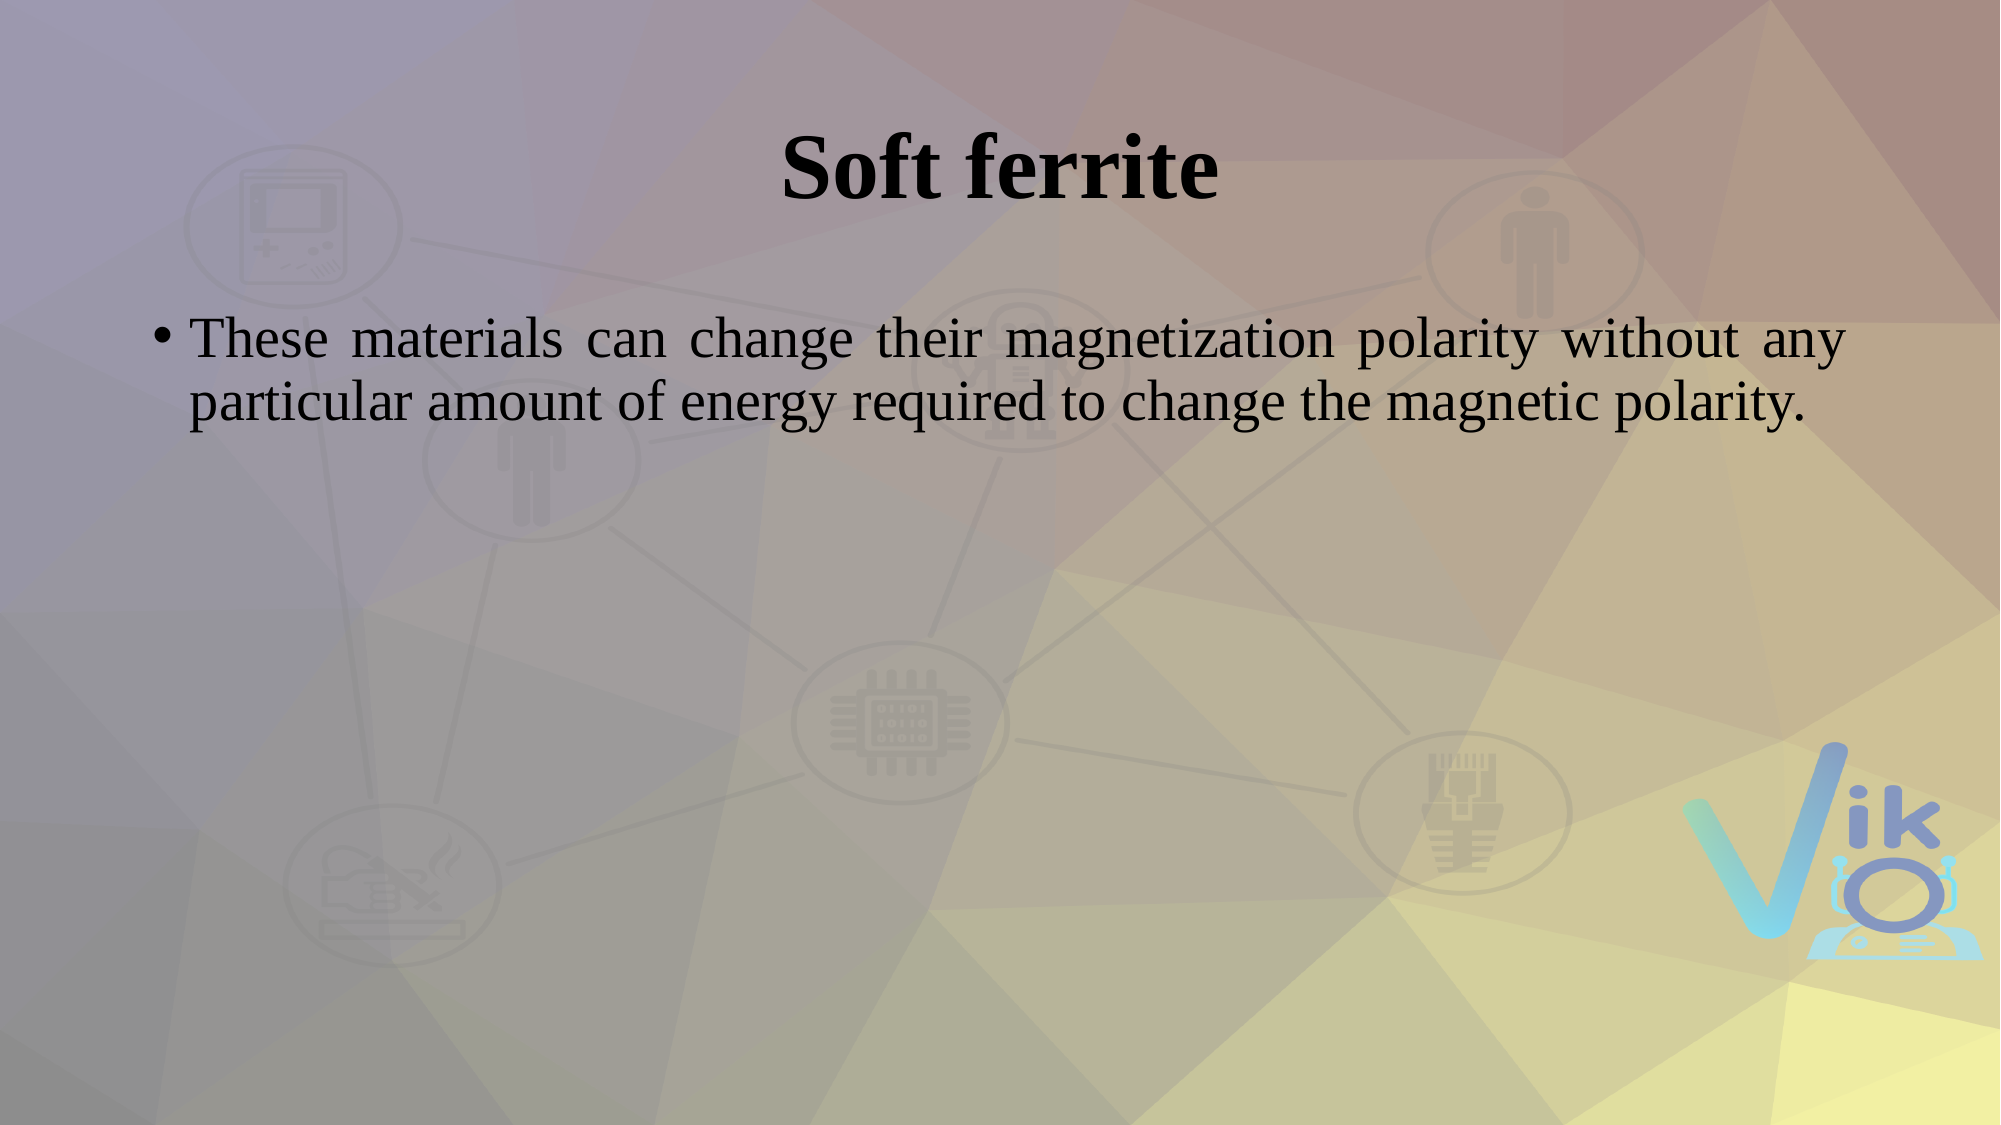

# Soft ferrite
These materials can change their magnetization polarity without any particular amount of energy required to change the magnetic polarity.